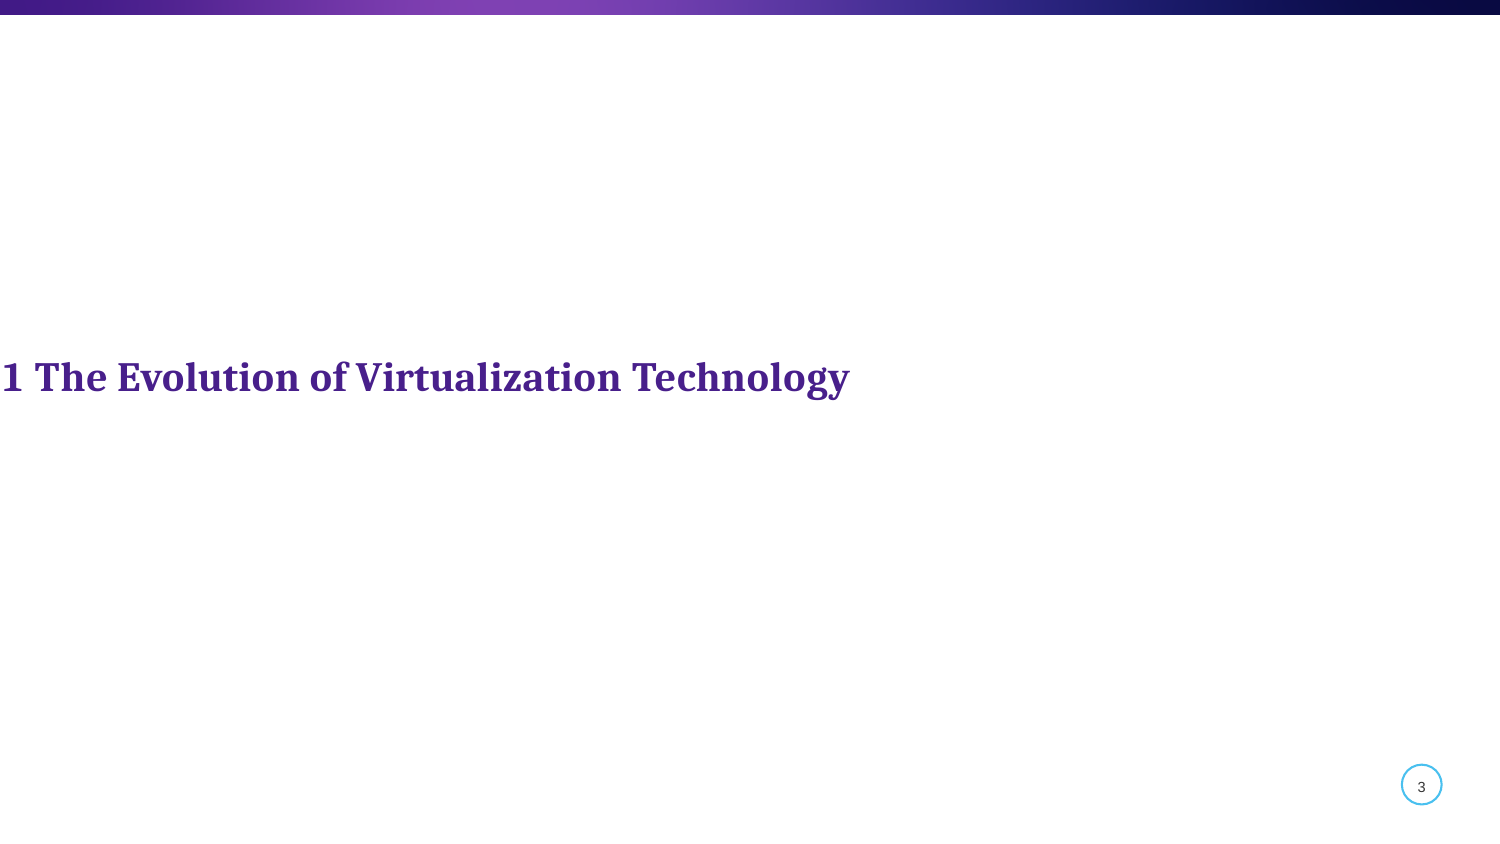

1 The Evolution of Virtualization Technology
3